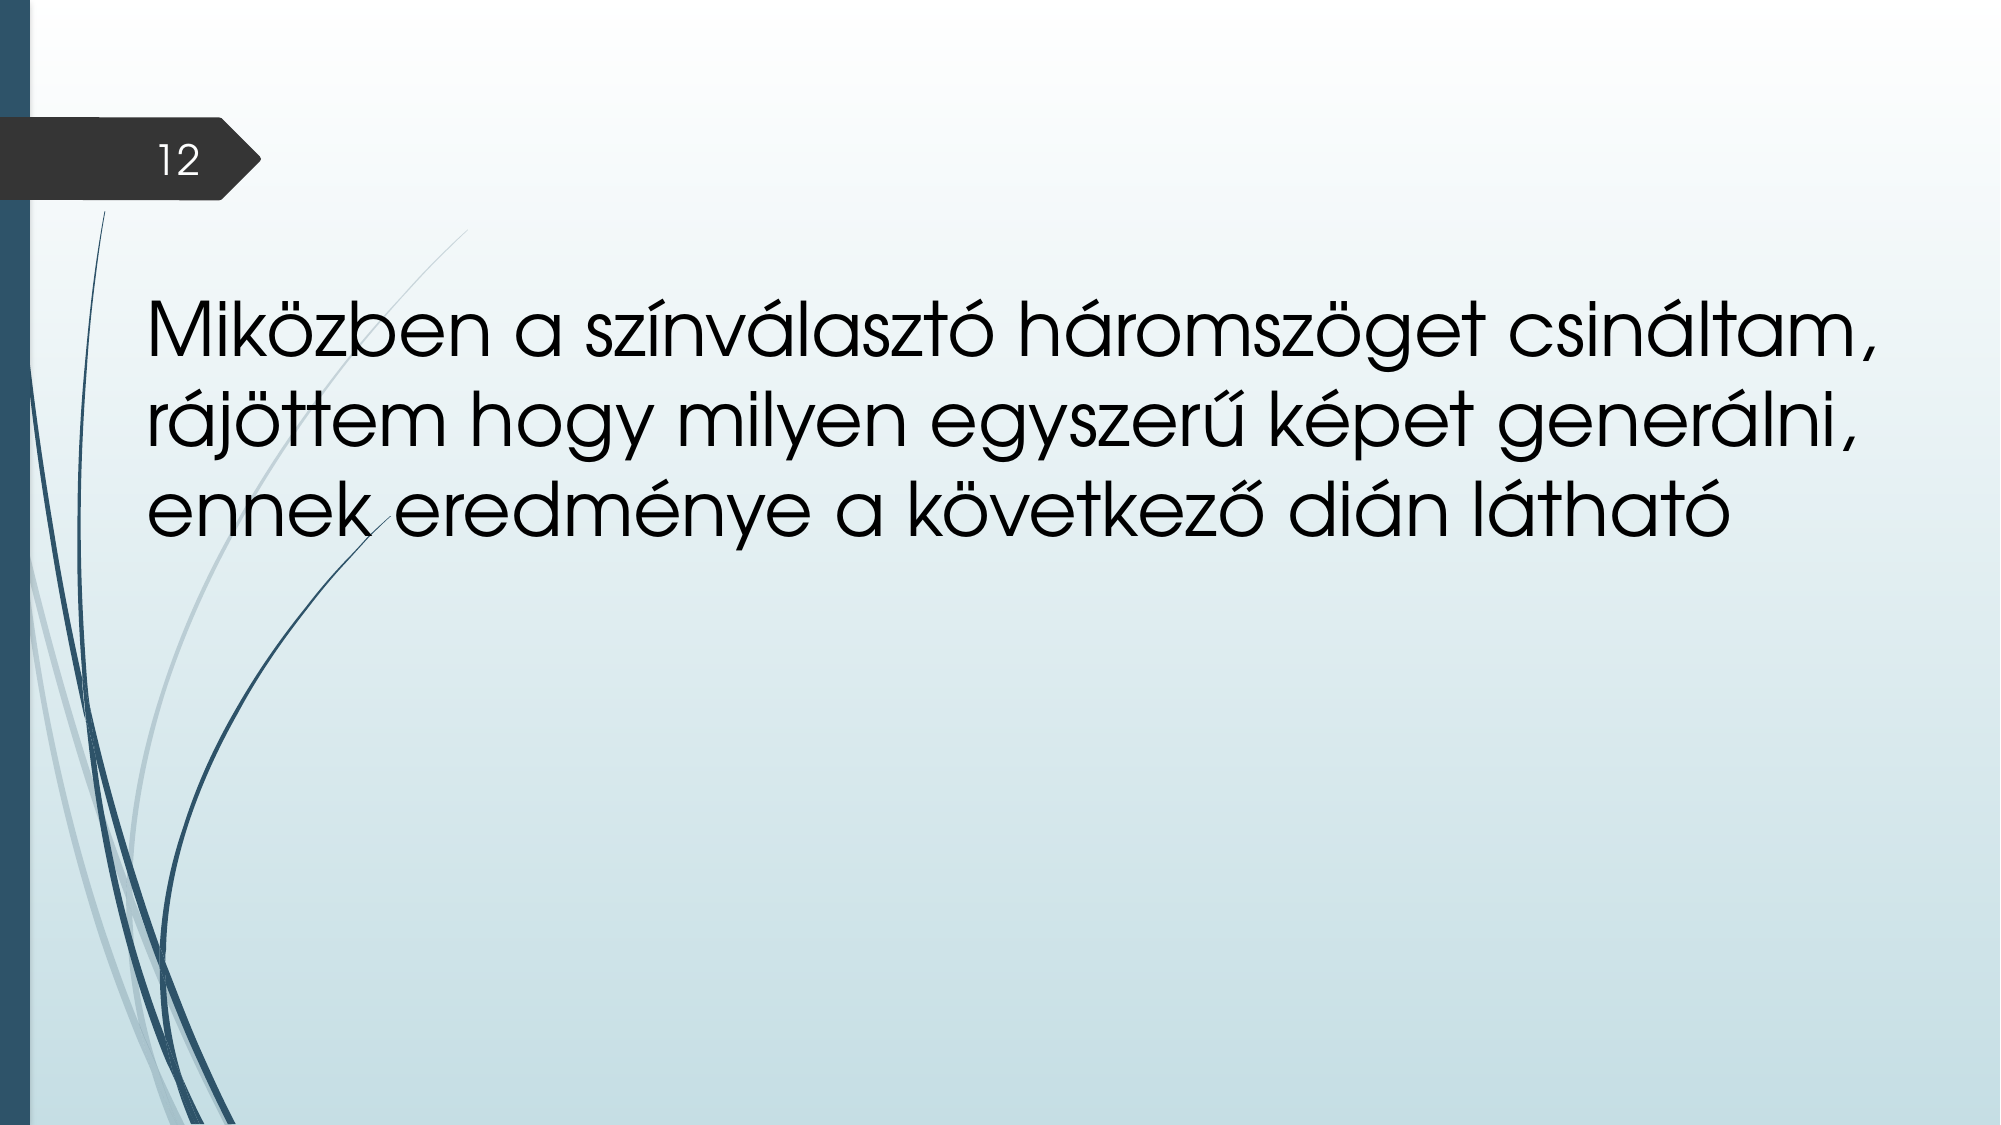

12
# Miközben a színválasztó háromszöget csináltam, rájöttem hogy milyen egyszerű képet generálni, ennek eredménye a következő dián látható